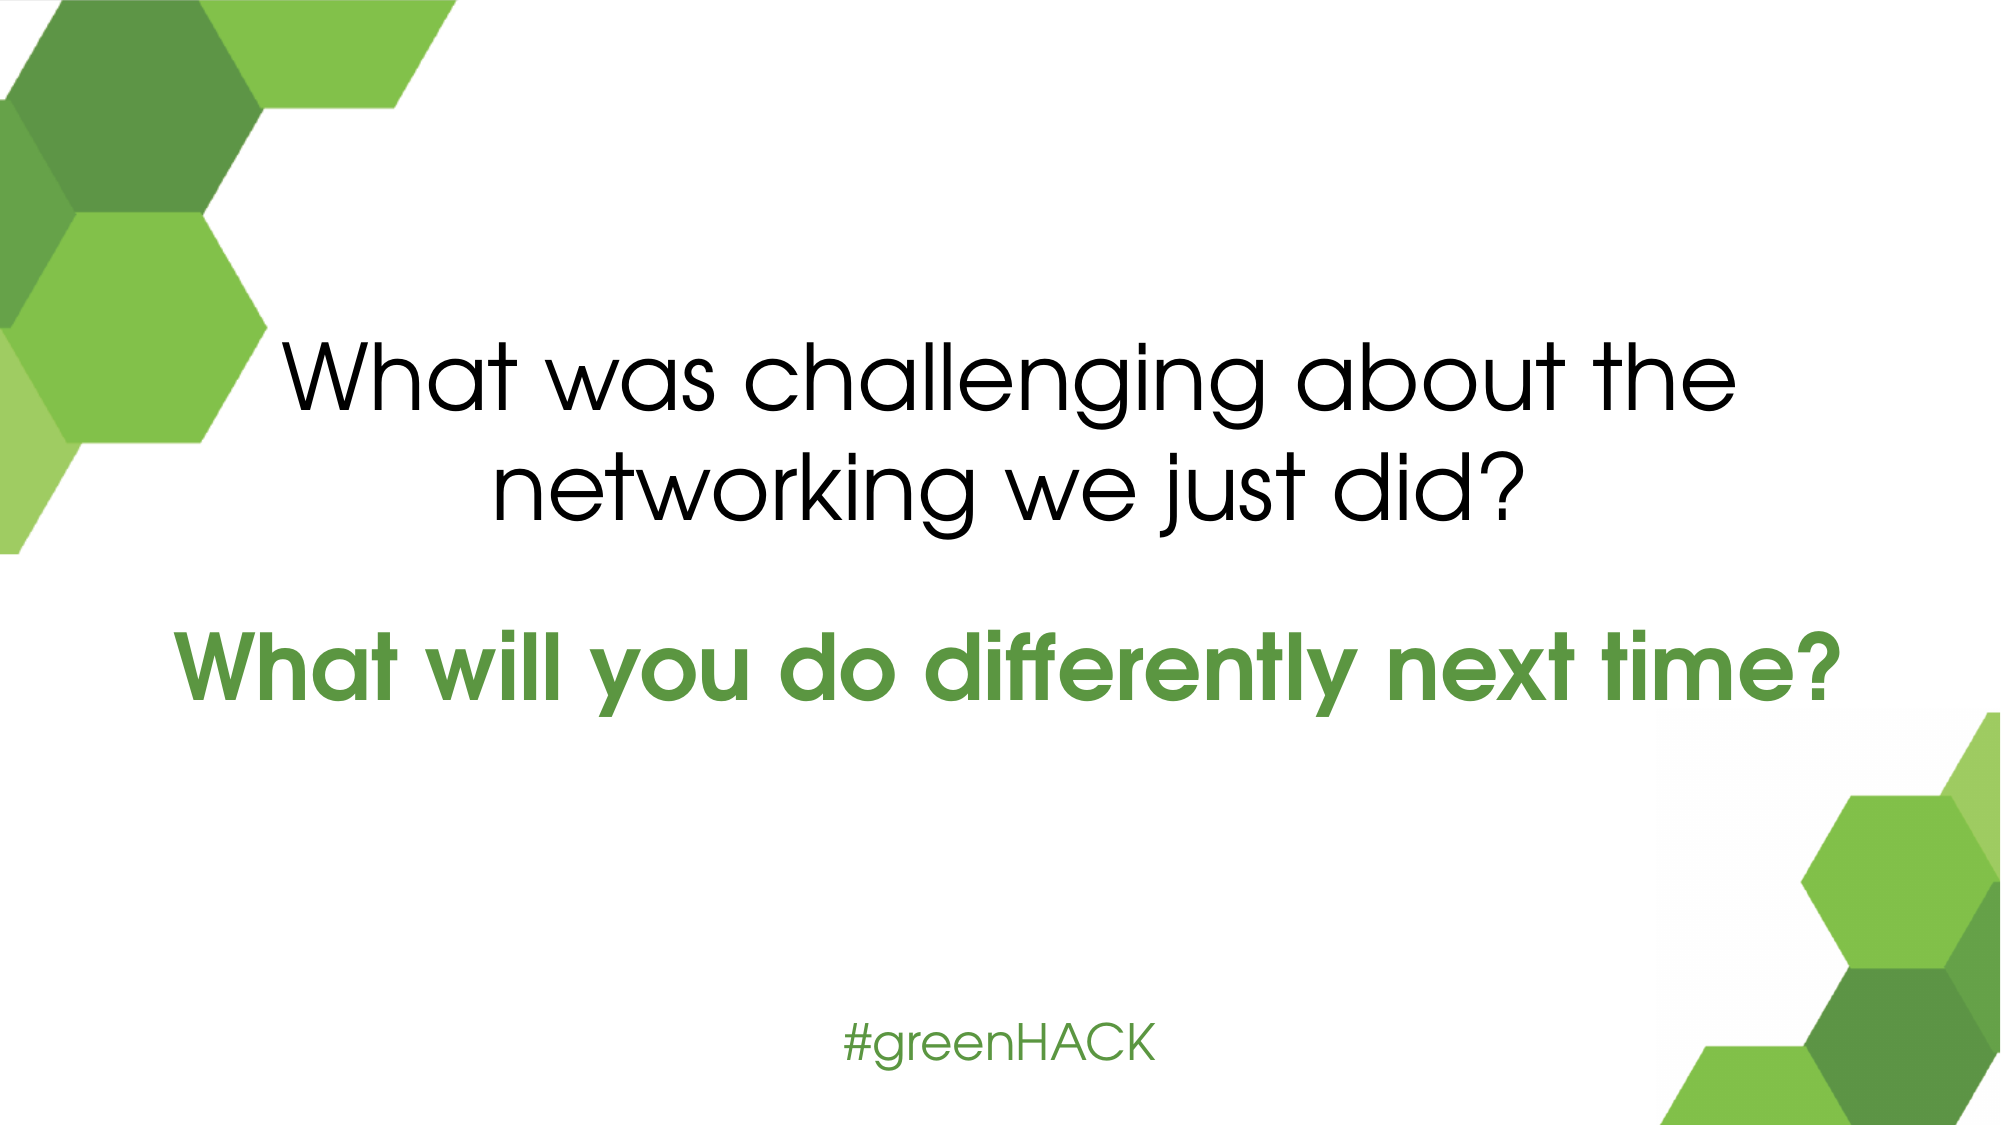

What was challenging about the networking we just did?

What will you do differently next time?
#greenHACK